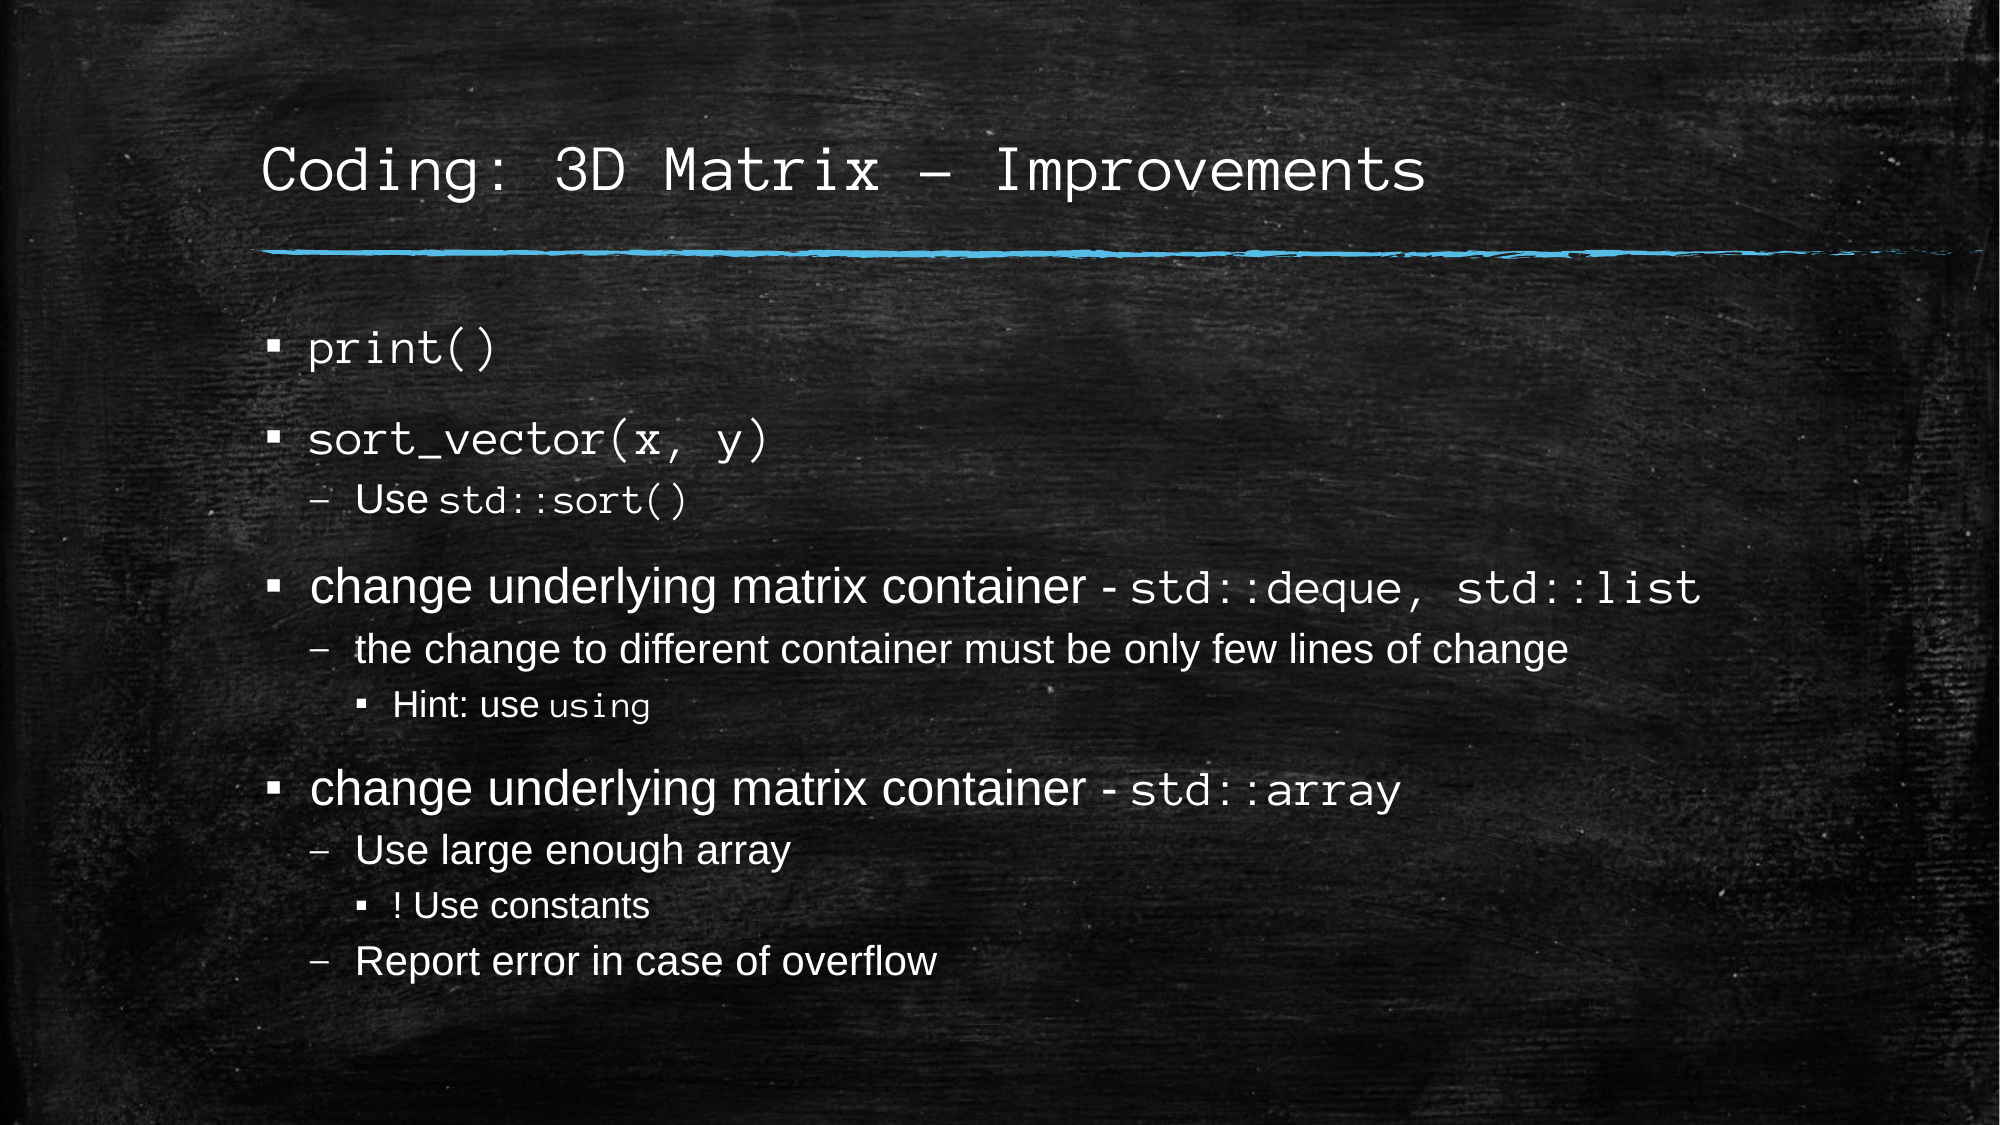

# Coding: 3D Matrix - Improvements
print()
sort_vector(x, y)
Use std::sort()
change underlying matrix container - std::deque, std::list
the change to different container must be only few lines of change
Hint: use using
change underlying matrix container - std::array
Use large enough array
! Use constants
Report error in case of overflow